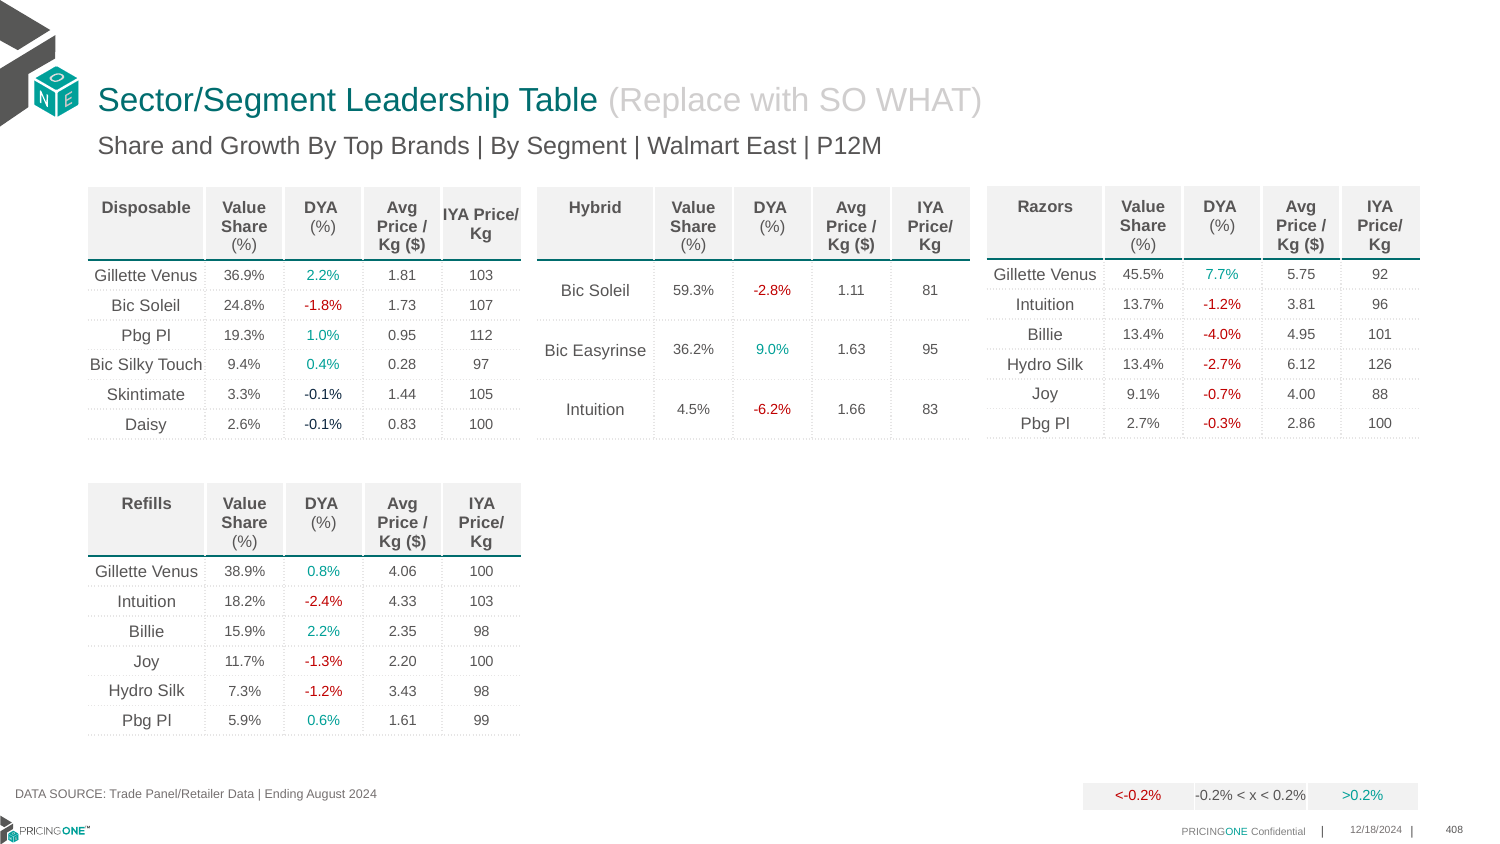

# Sector/Segment Leadership Table (Replace with SO WHAT)
Share and Growth By Top Brands | By Segment | Walmart East | P12M
| Razors | Value Share (%) | DYA (%) | Avg Price /Kg ($) | IYA Price/Kg |
| --- | --- | --- | --- | --- |
| Gillette Venus | 45.5% | 7.7% | 5.75 | 92 |
| Intuition | 13.7% | -1.2% | 3.81 | 96 |
| Billie | 13.4% | -4.0% | 4.95 | 101 |
| Hydro Silk | 13.4% | -2.7% | 6.12 | 126 |
| Joy | 9.1% | -0.7% | 4.00 | 88 |
| Pbg Pl | 2.7% | -0.3% | 2.86 | 100 |
| Disposable | Value Share (%) | DYA (%) | Avg Price /Kg ($) | IYA Price/ Kg |
| --- | --- | --- | --- | --- |
| Gillette Venus | 36.9% | 2.2% | 1.81 | 103 |
| Bic Soleil | 24.8% | -1.8% | 1.73 | 107 |
| Pbg Pl | 19.3% | 1.0% | 0.95 | 112 |
| Bic Silky Touch | 9.4% | 0.4% | 0.28 | 97 |
| Skintimate | 3.3% | -0.1% | 1.44 | 105 |
| Daisy | 2.6% | -0.1% | 0.83 | 100 |
| Hybrid | Value Share (%) | DYA (%) | Avg Price /Kg ($) | IYA Price/Kg |
| --- | --- | --- | --- | --- |
| Bic Soleil | 59.3% | -2.8% | 1.11 | 81 |
| Bic Easyrinse | 36.2% | 9.0% | 1.63 | 95 |
| Intuition | 4.5% | -6.2% | 1.66 | 83 |
| Refills | Value Share (%) | DYA (%) | Avg Price /Kg ($) | IYA Price/Kg |
| --- | --- | --- | --- | --- |
| Gillette Venus | 38.9% | 0.8% | 4.06 | 100 |
| Intuition | 18.2% | -2.4% | 4.33 | 103 |
| Billie | 15.9% | 2.2% | 2.35 | 98 |
| Joy | 11.7% | -1.3% | 2.20 | 100 |
| Hydro Silk | 7.3% | -1.2% | 3.43 | 98 |
| Pbg Pl | 5.9% | 0.6% | 1.61 | 99 |
DATA SOURCE: Trade Panel/Retailer Data | Ending August 2024
| <-0.2% | -0.2% < x < 0.2% | >0.2% |
| --- | --- | --- |

12/18/2024
408